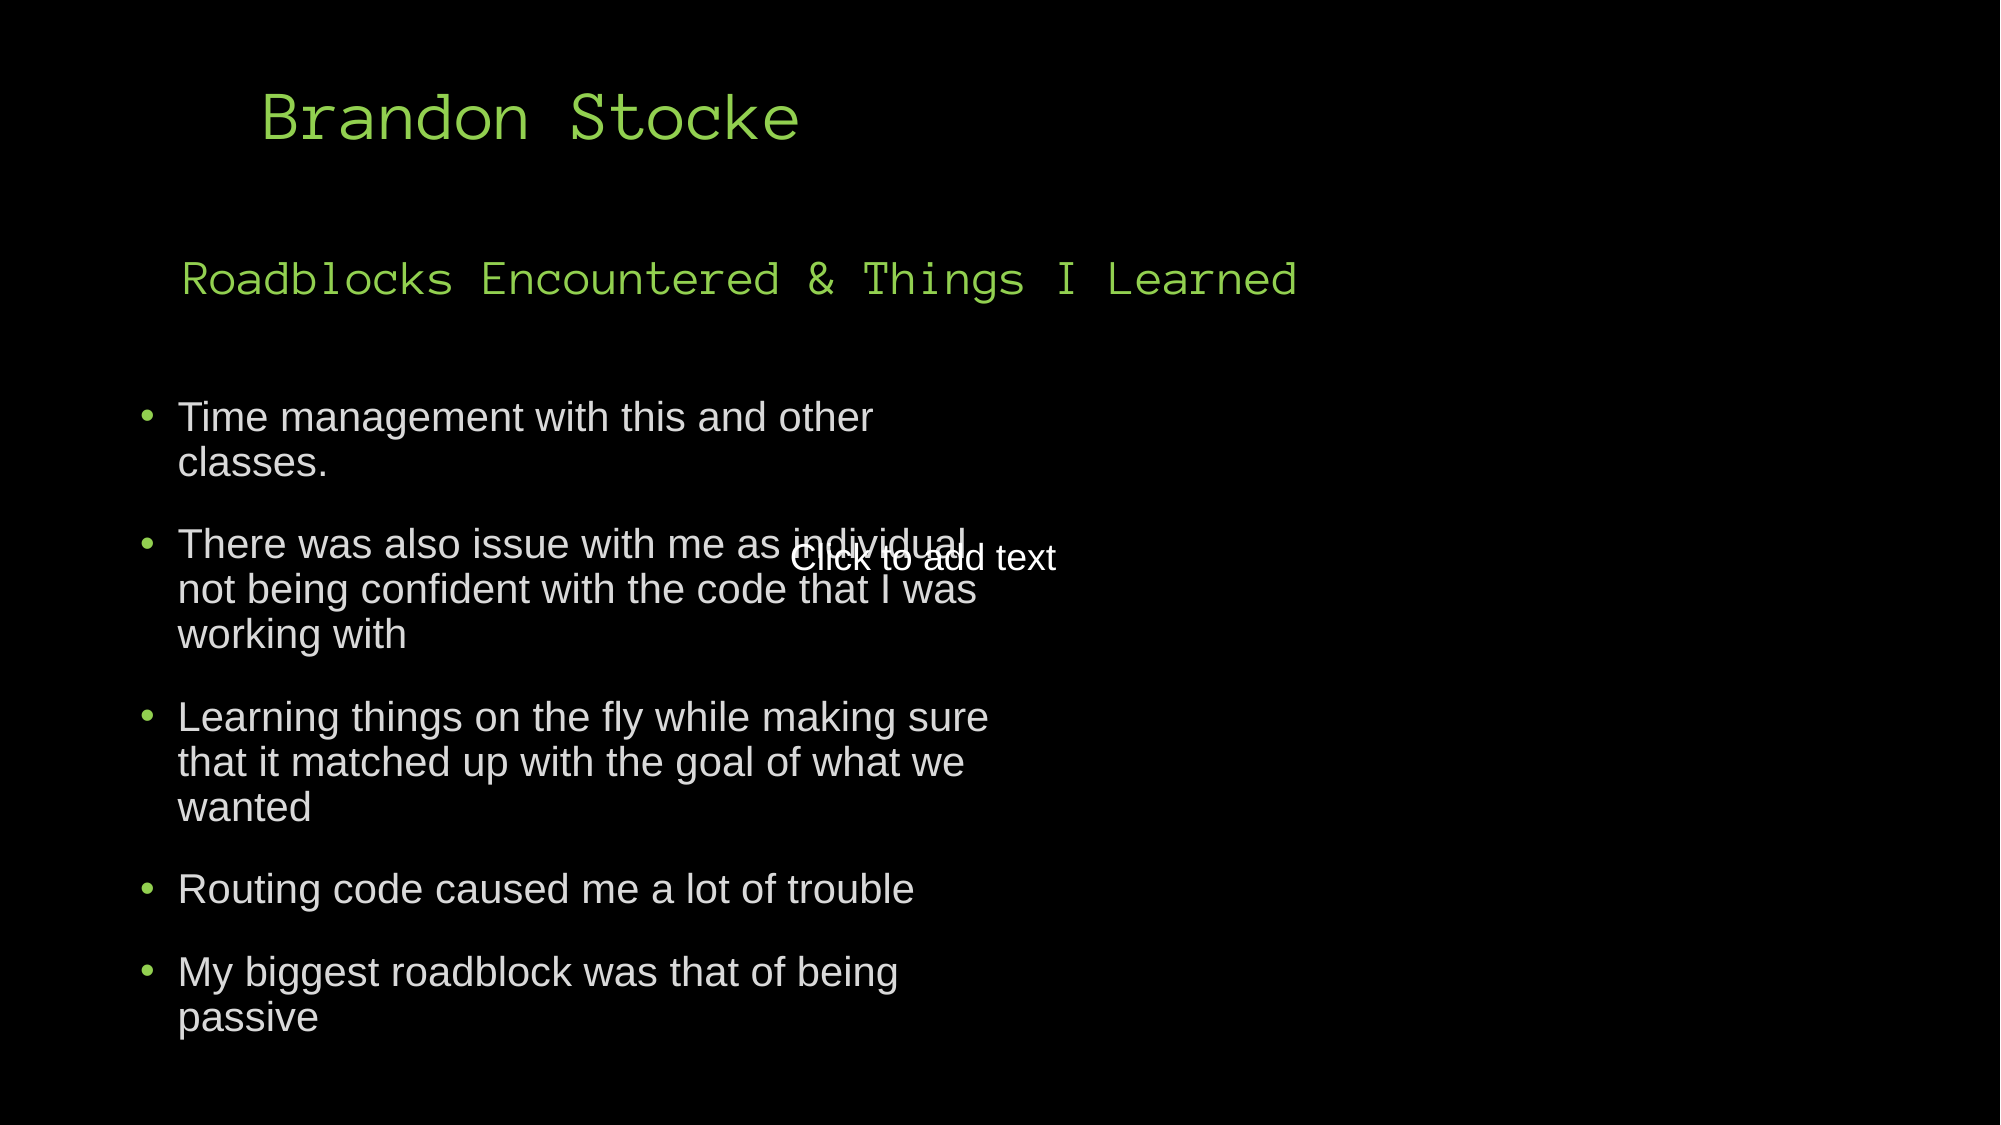

# Brandon Stocke
Roadblocks Encountered & Things I Learned
Time management with this and other classes.
There was also issue with me as individual not being confident with the code that I was working with
Learning things on the fly while making sure that it matched up with the goal of what we wanted
Routing code caused me a lot of trouble
My biggest roadblock was that of being passive

Click to add text